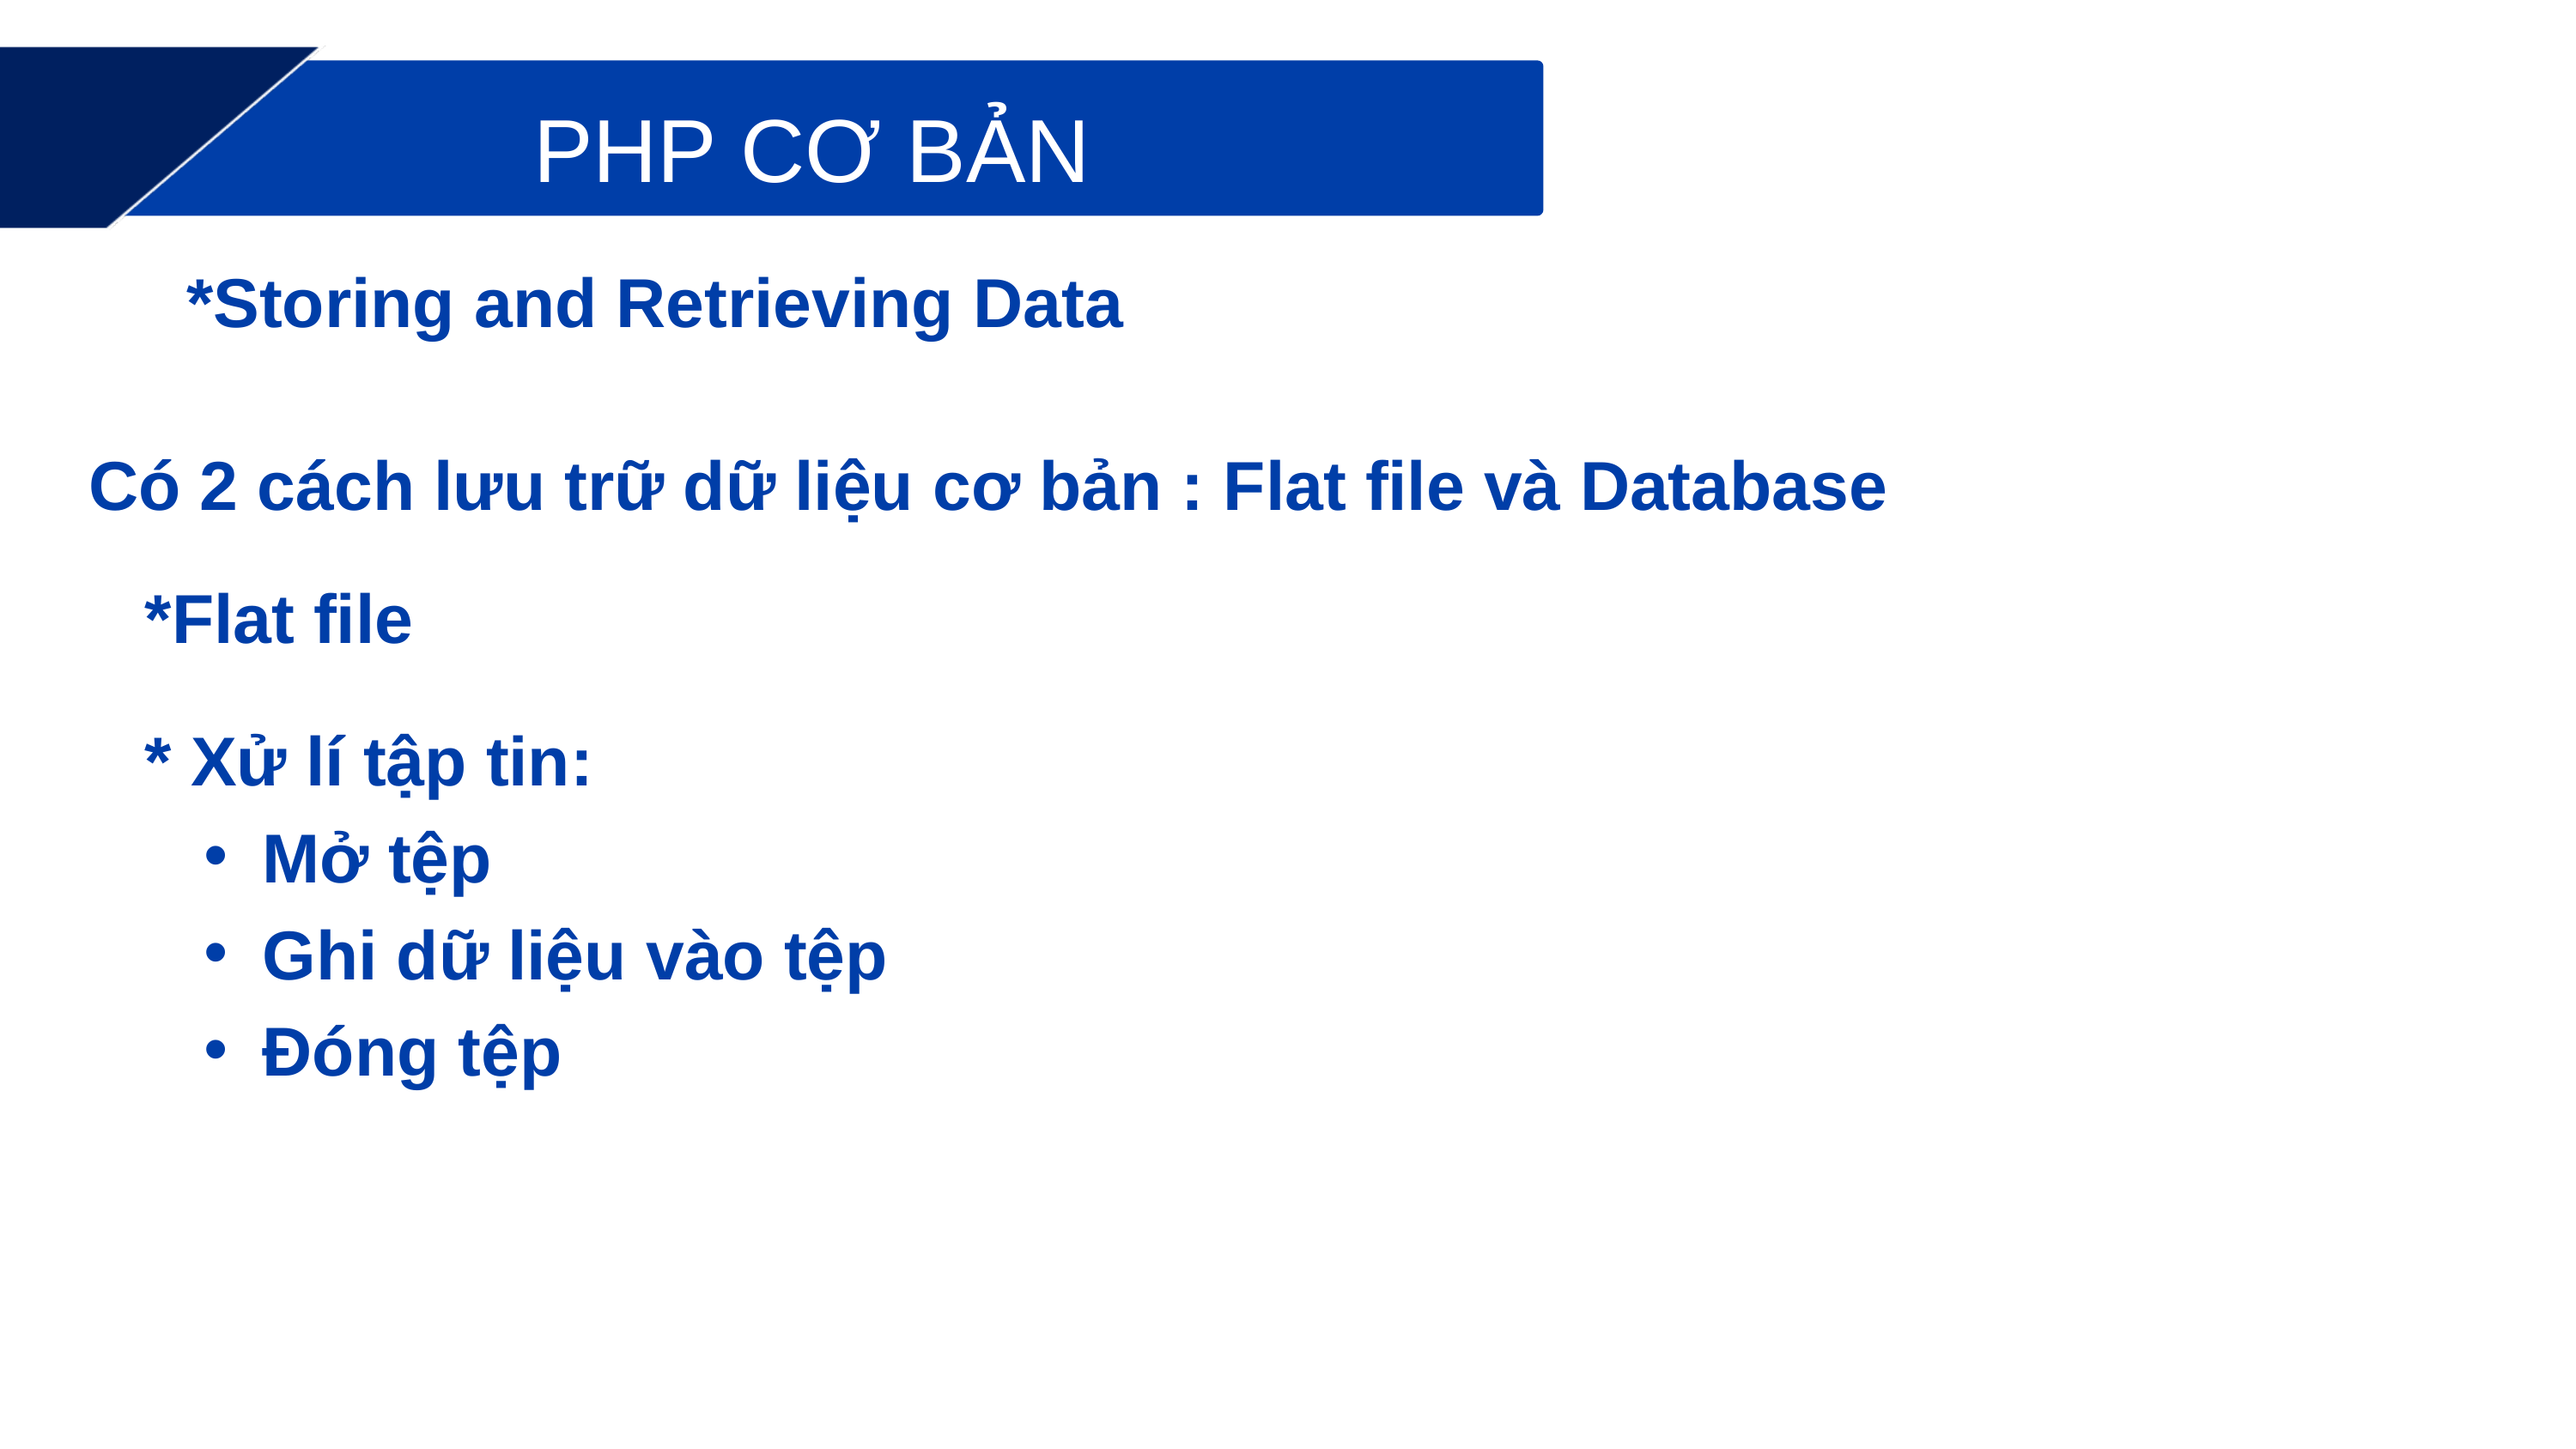

PHP CƠ BẢN

*Storing and Retrieving Data

Có 2 cách lưu trữ dữ liệu cơ bản : Flat file và Database

*Flat file
* Xử lí tập tin:
Mở tệp
Ghi dữ liệu vào tệp
Đóng tệp